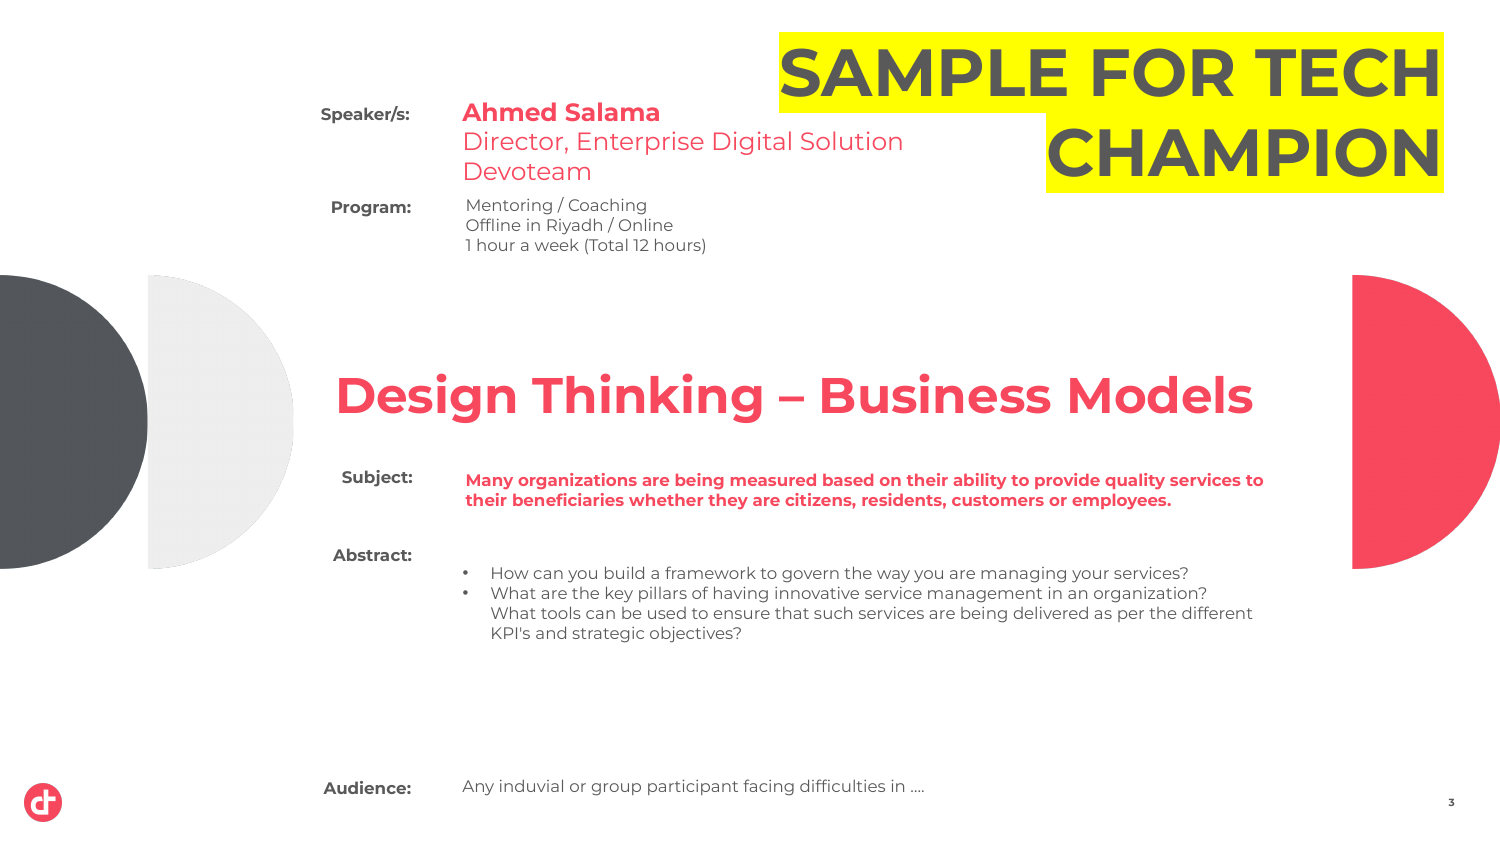

SAMPLE FOR TECH CHAMPION
Speaker/s:
Ahmed Salama
Director, Enterprise Digital Solution
Devoteam
Mentoring / Coaching
Offline in Riyadh / Online
1 hour a week (Total 12 hours)
Program:
# Design Thinking – Business Models
Subject:
Many organizations are being measured based on their ability to provide quality services to their beneficiaries whether they are citizens, residents, customers or employees.
Abstract:
How can you build a framework to govern the way you are managing your services?
What are the key pillars of having innovative service management in an organization? What tools can be used to ensure that such services are being delivered as per the different KPI's and strategic objectives?
Any induvial or group participant facing difficulties in ….
Audience:
3